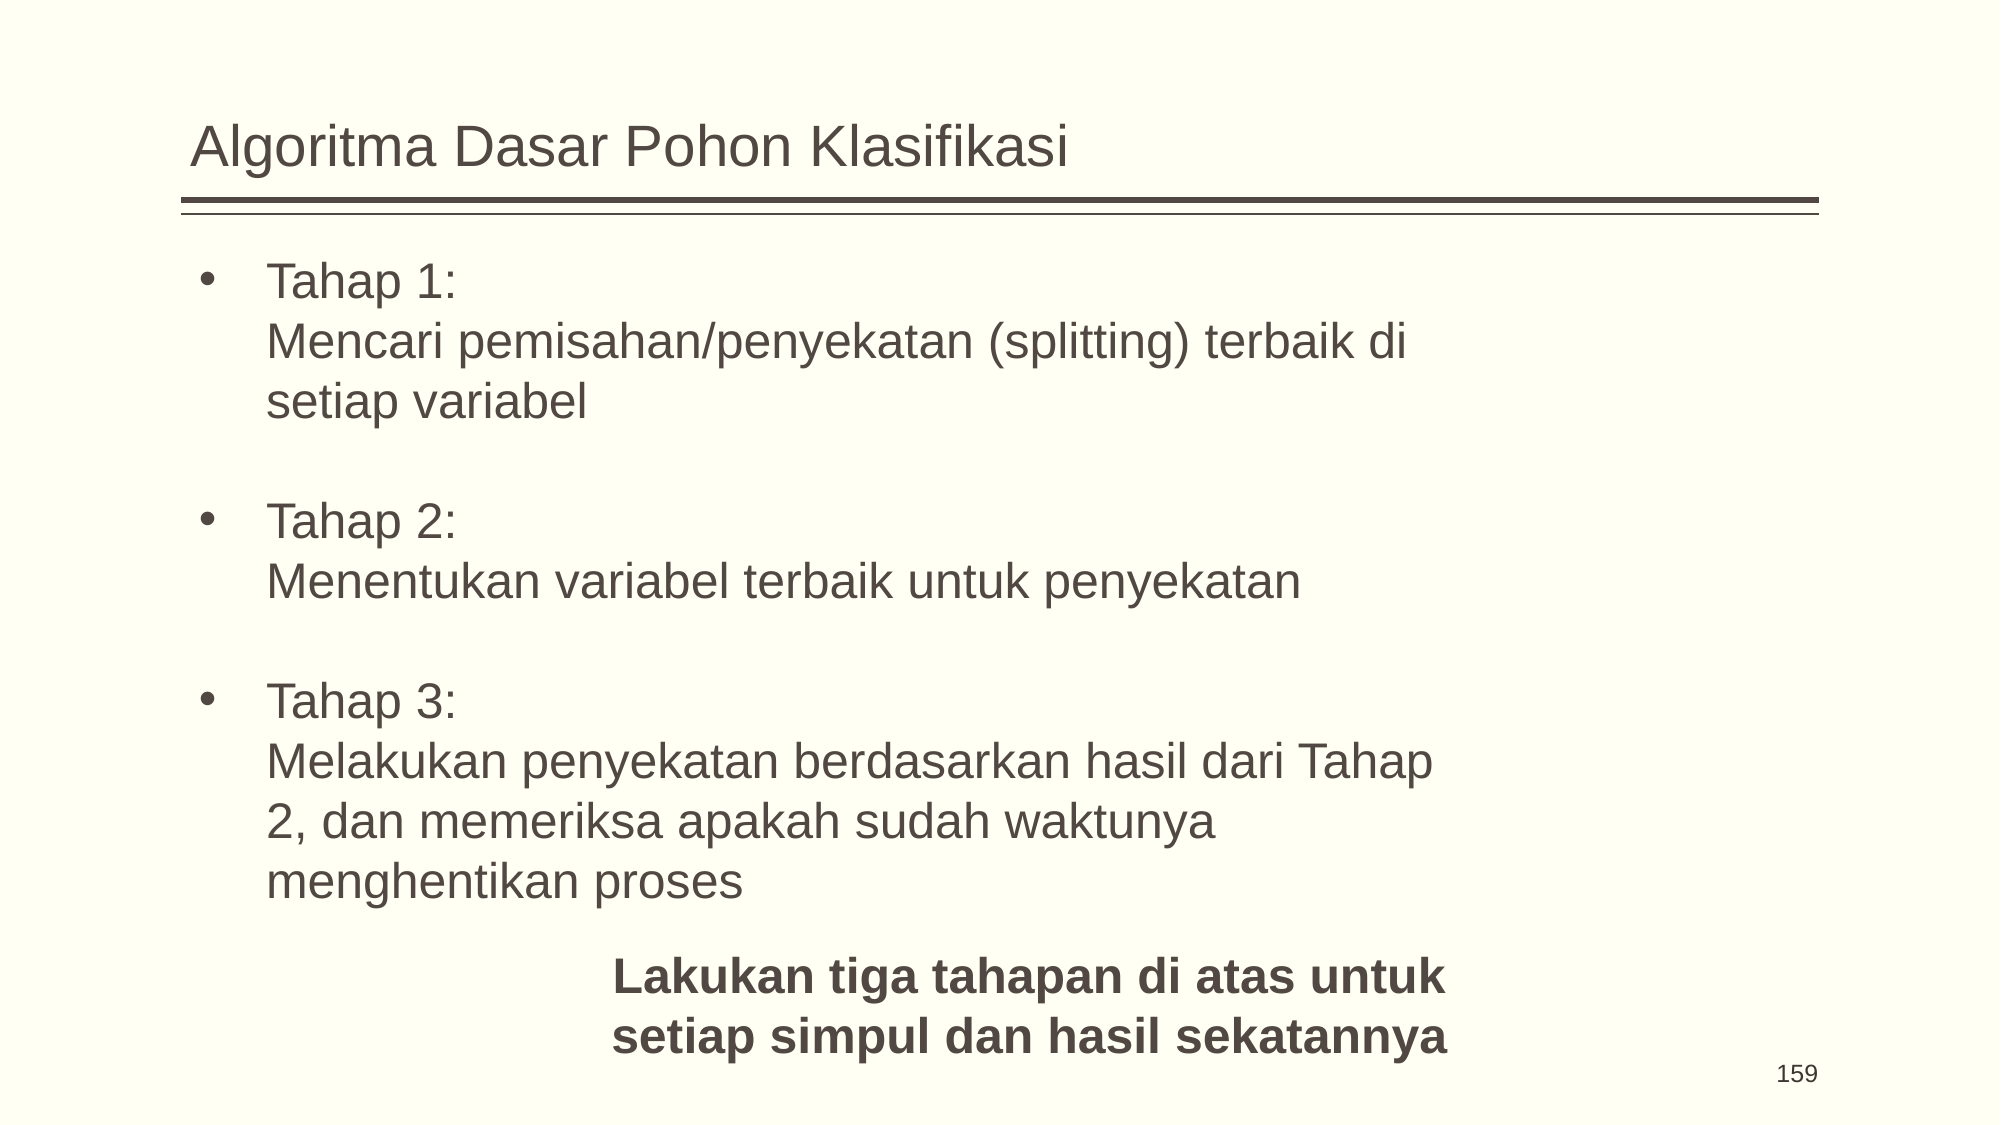

# Algoritma Dasar Pohon Klasifikasi
Tahap 1:
	Mencari pemisahan/penyekatan (splitting) terbaik di setiap variabel

Tahap 2:
	Menentukan variabel terbaik untuk penyekatan

Tahap 3:
	Melakukan penyekatan berdasarkan hasil dari Tahap 2, dan memeriksa apakah sudah waktunya menghentikan proses
Lakukan tiga tahapan di atas untuk setiap simpul dan hasil sekatannya
159